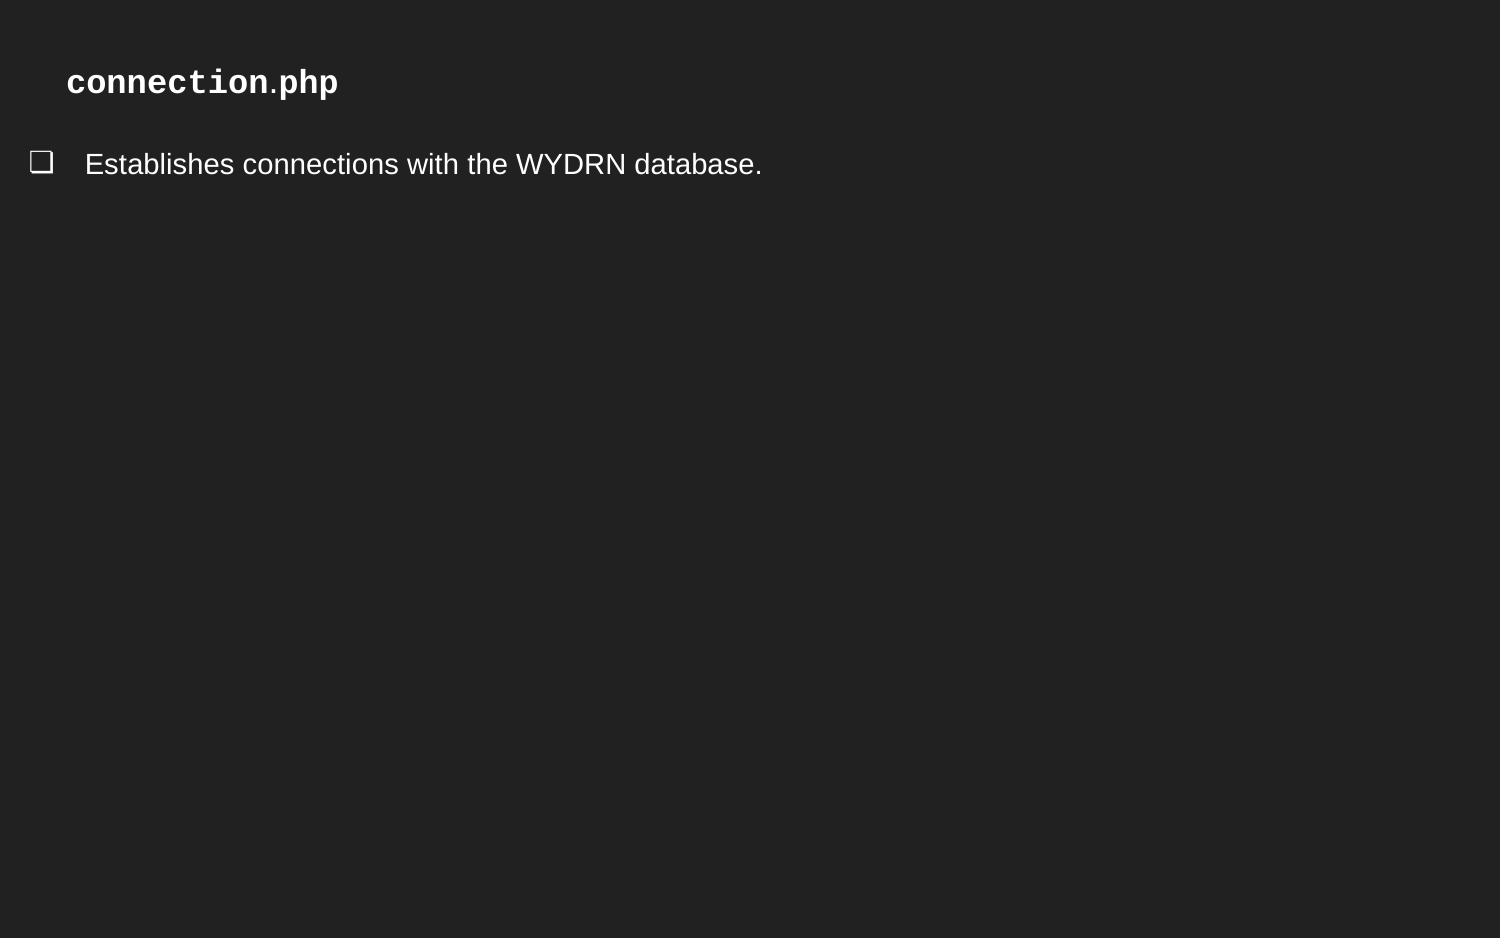

# connection.php
Establishes connections with the WYDRN database.